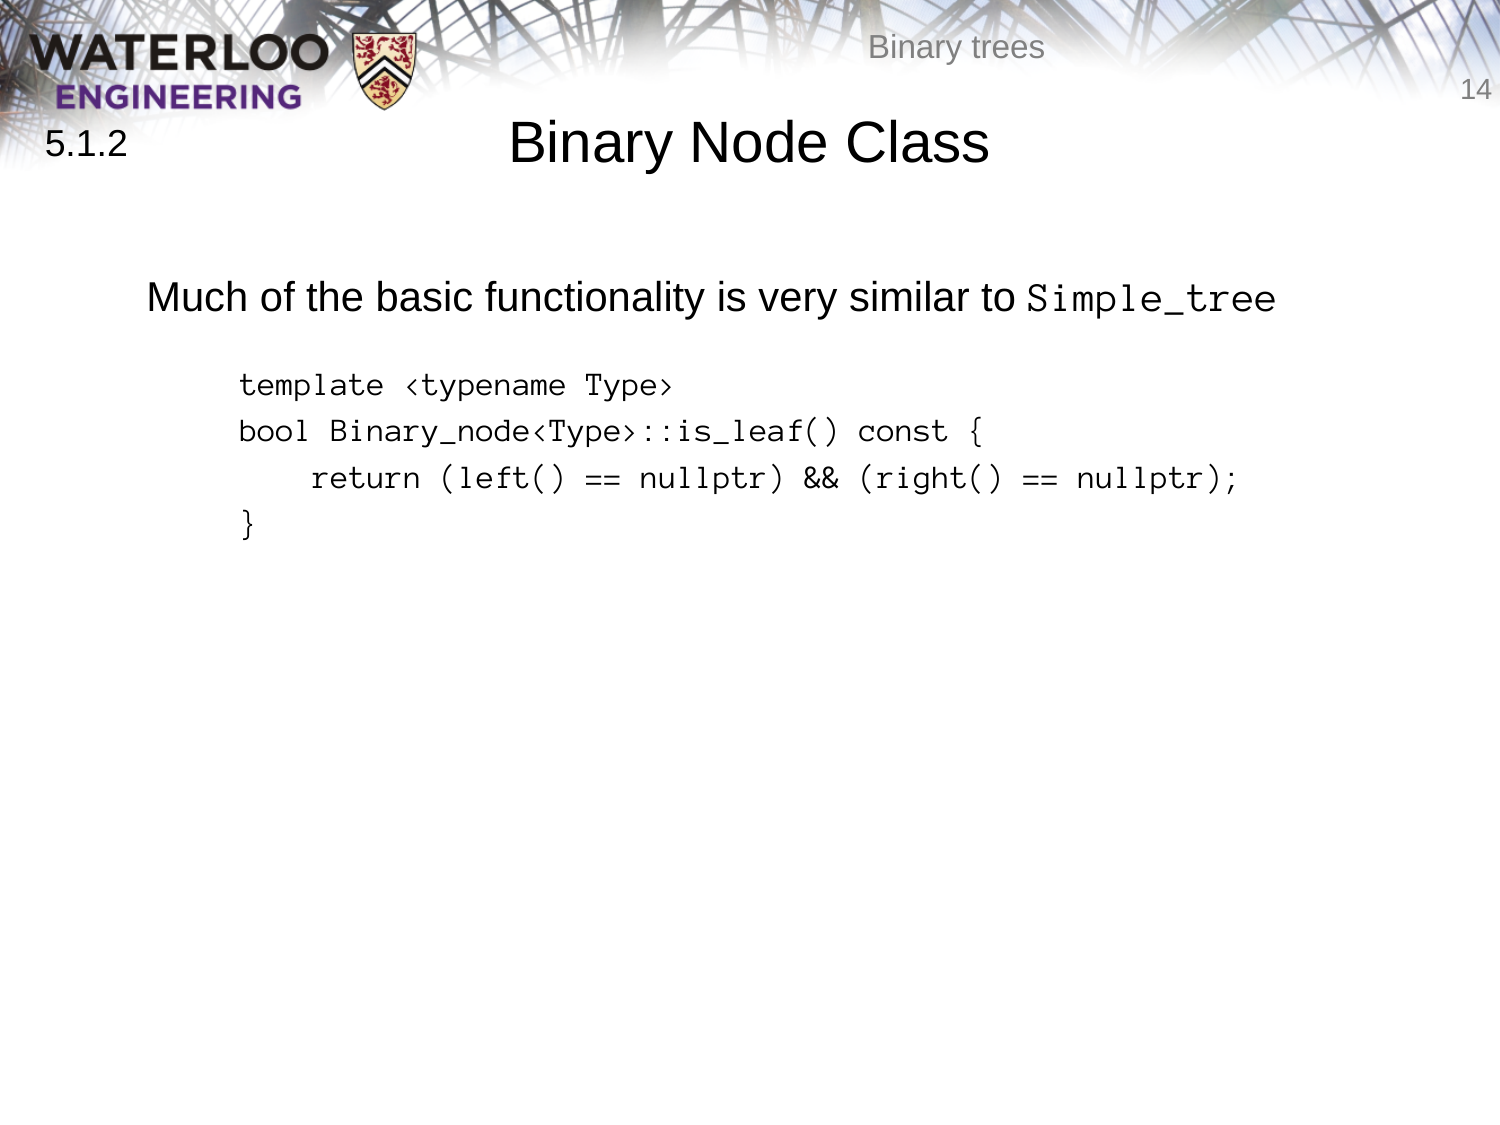

# Binary Node Class
5.1.2
	Much of the basic functionality is very similar to Simple_tree

template <typename Type>
bool Binary_node<Type>::is_leaf() const {
    return (left() == nullptr) && (right() == nullptr);
}